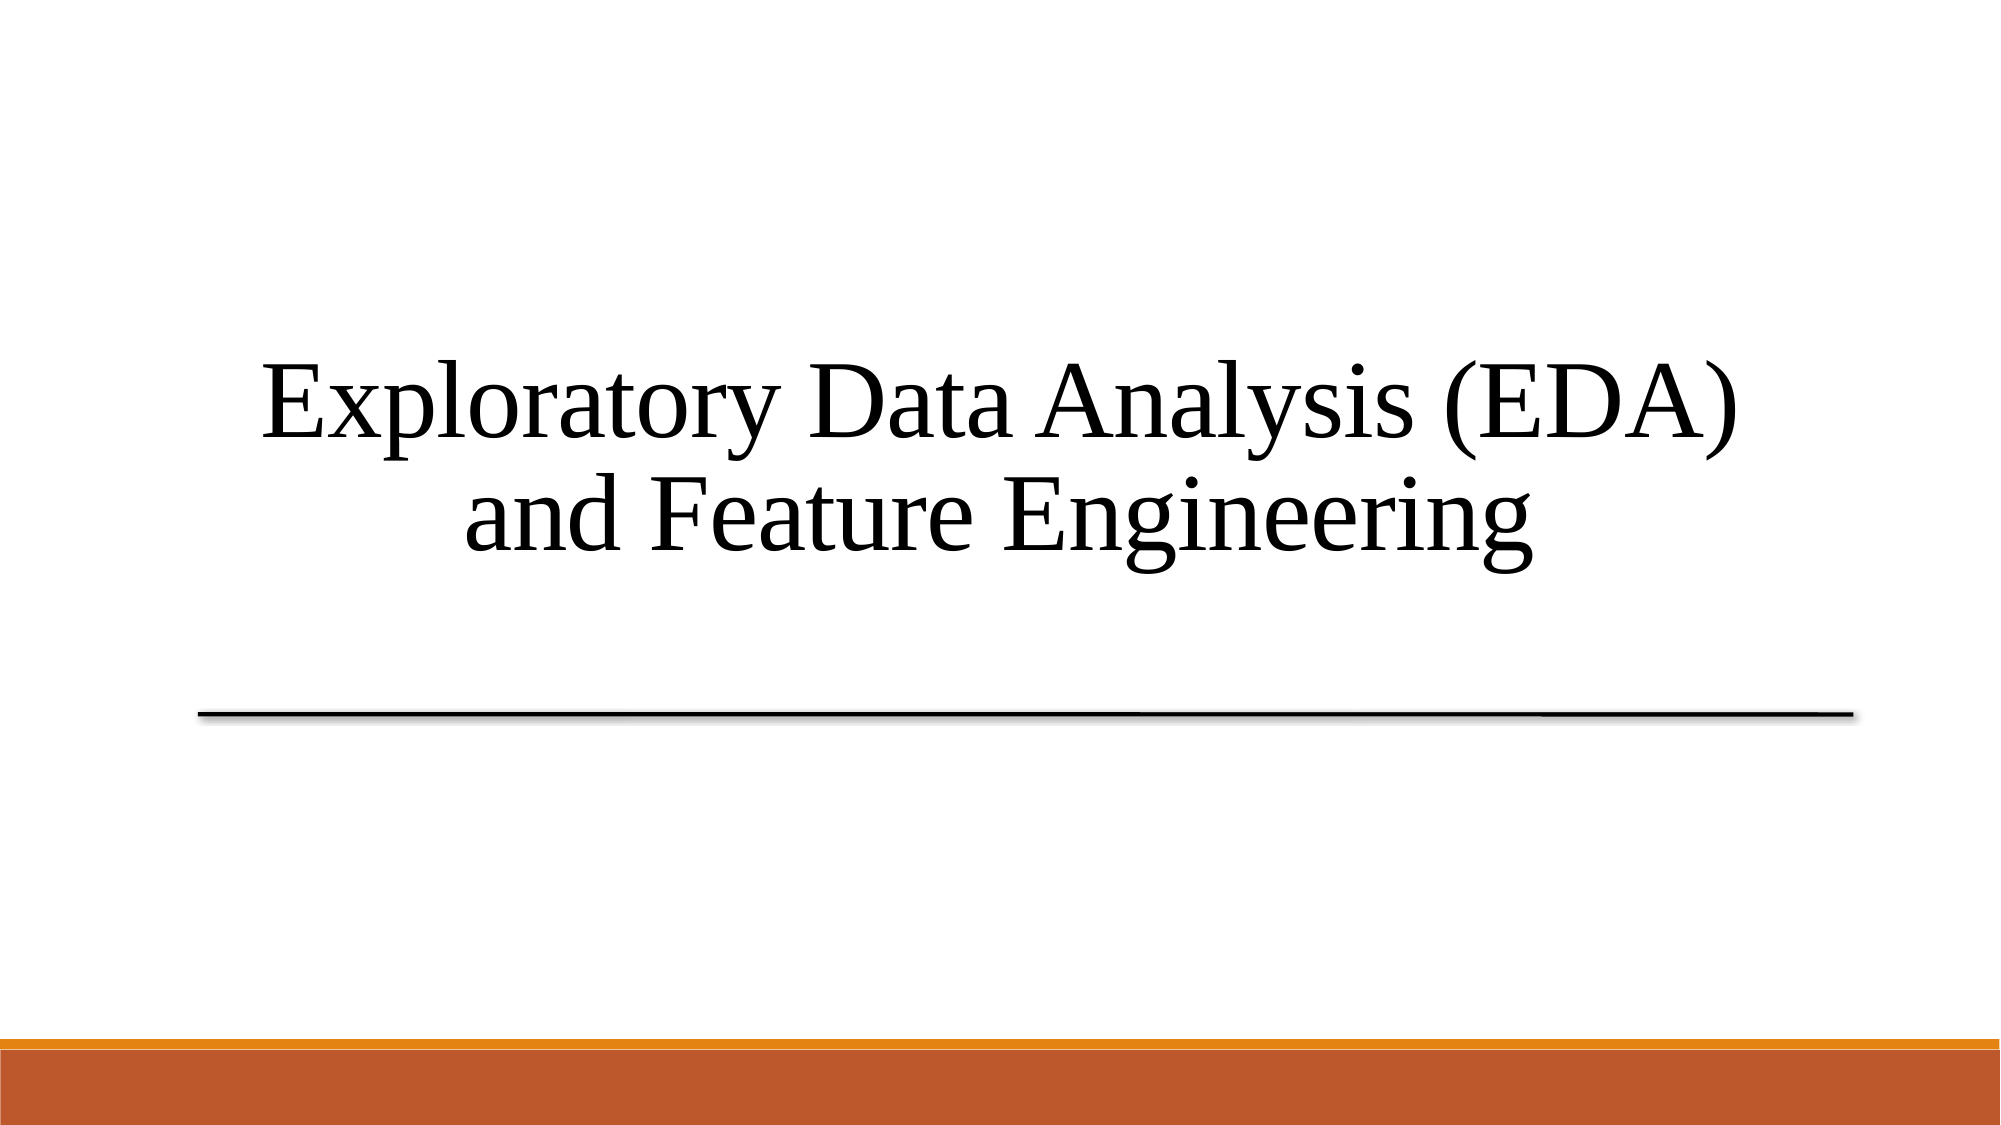

# Exploratory Data Analysis (EDA) and Feature Engineering